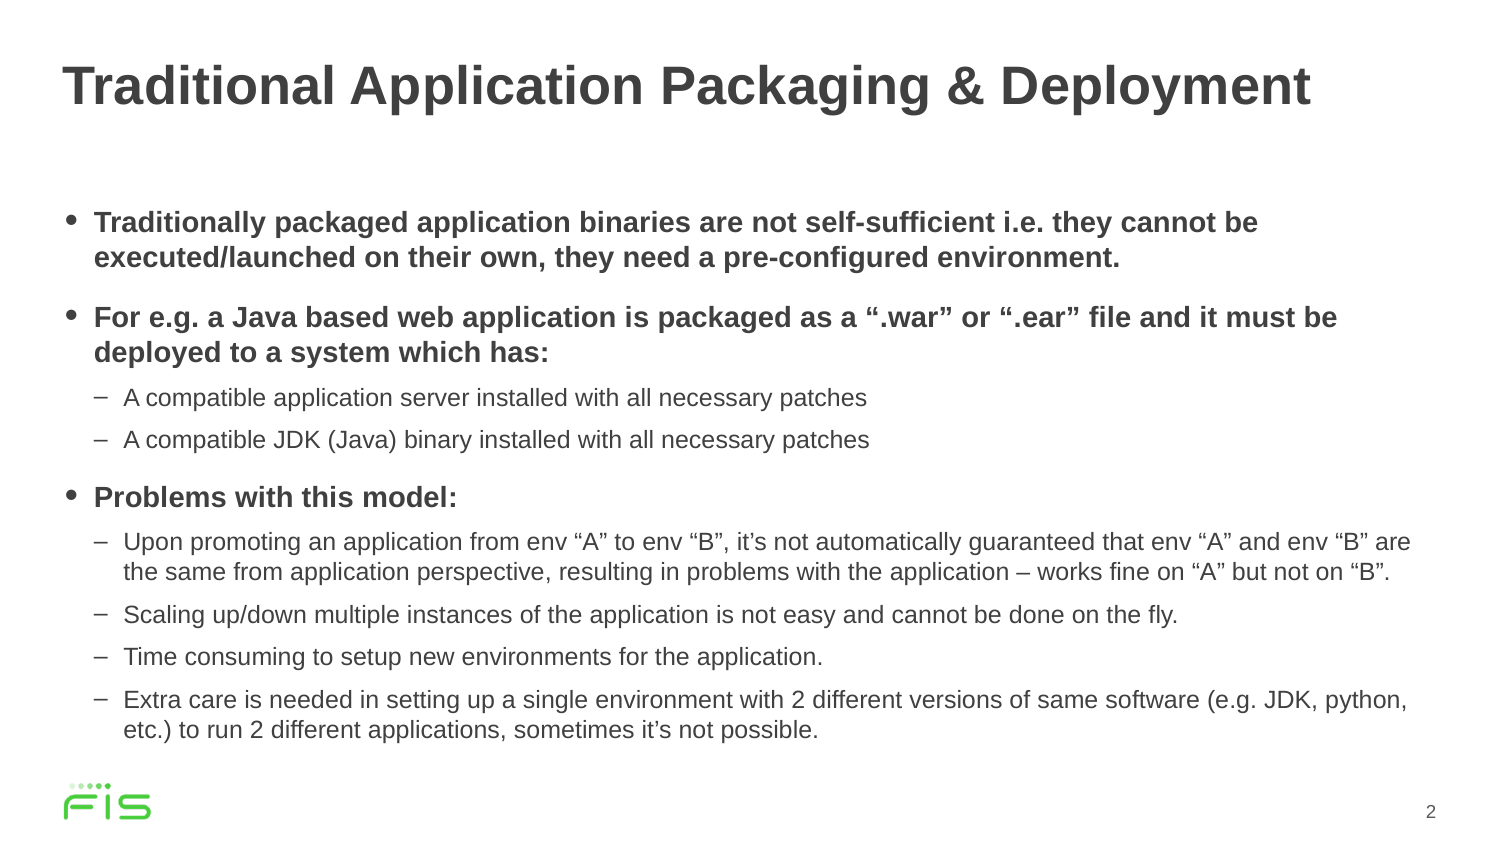

# Traditional Application Packaging & Deployment
Traditionally packaged application binaries are not self-sufficient i.e. they cannot be executed/launched on their own, they need a pre-configured environment.
For e.g. a Java based web application is packaged as a “.war” or “.ear” file and it must be deployed to a system which has:
A compatible application server installed with all necessary patches
A compatible JDK (Java) binary installed with all necessary patches
Problems with this model:
Upon promoting an application from env “A” to env “B”, it’s not automatically guaranteed that env “A” and env “B” are the same from application perspective, resulting in problems with the application – works fine on “A” but not on “B”.
Scaling up/down multiple instances of the application is not easy and cannot be done on the fly.
Time consuming to setup new environments for the application.
Extra care is needed in setting up a single environment with 2 different versions of same software (e.g. JDK, python, etc.) to run 2 different applications, sometimes it’s not possible.
2